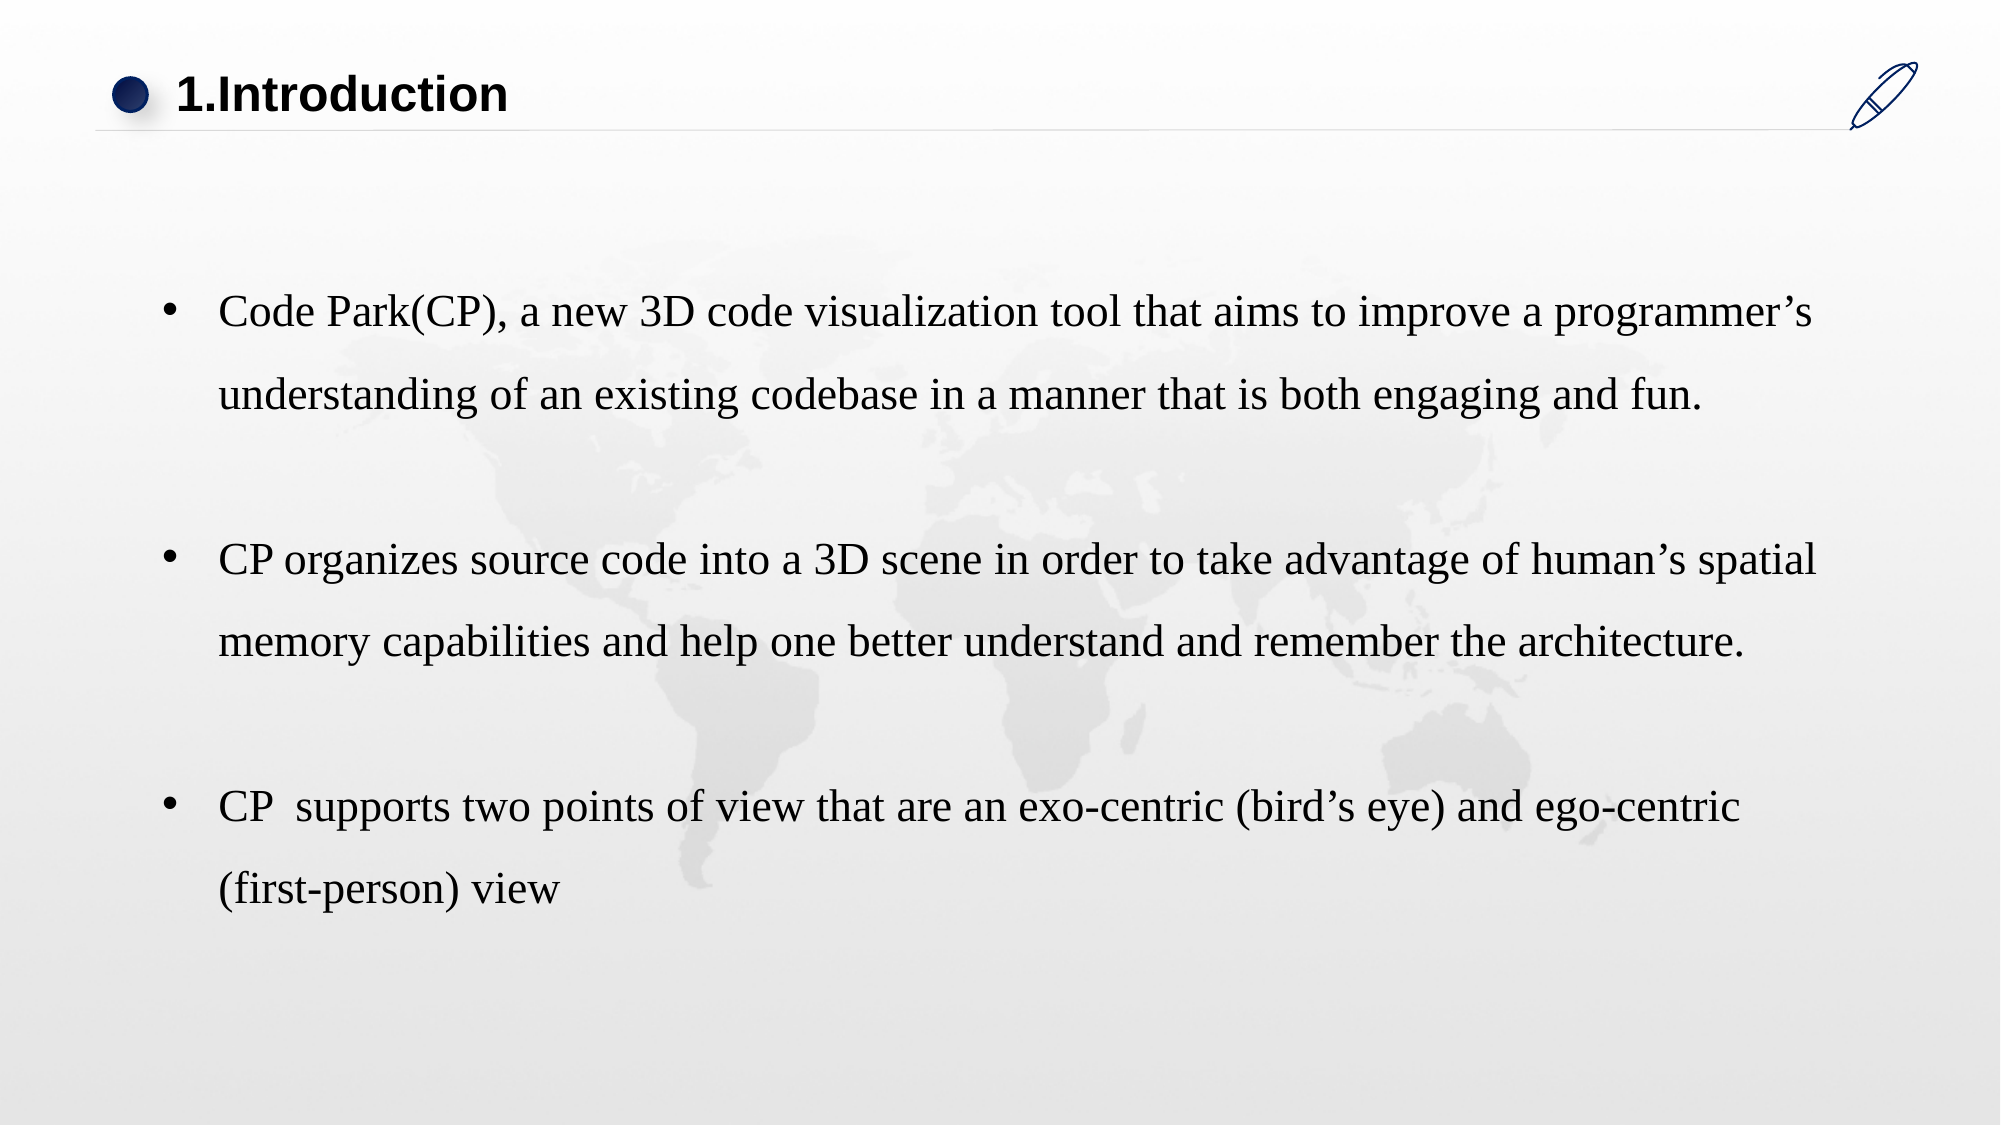

1.Introduction

Code Park(CP), a new 3D code visualization tool that aims to improve a programmer’s understanding of an existing codebase in a manner that is both engaging and fun.

CP organizes source code into a 3D scene in order to take advantage of human’s spatial memory capabilities and help one better understand and remember the architecture.

CP  supports two points of view that are an exo-centric (bird’s eye) and ego-centric      (first-person) view